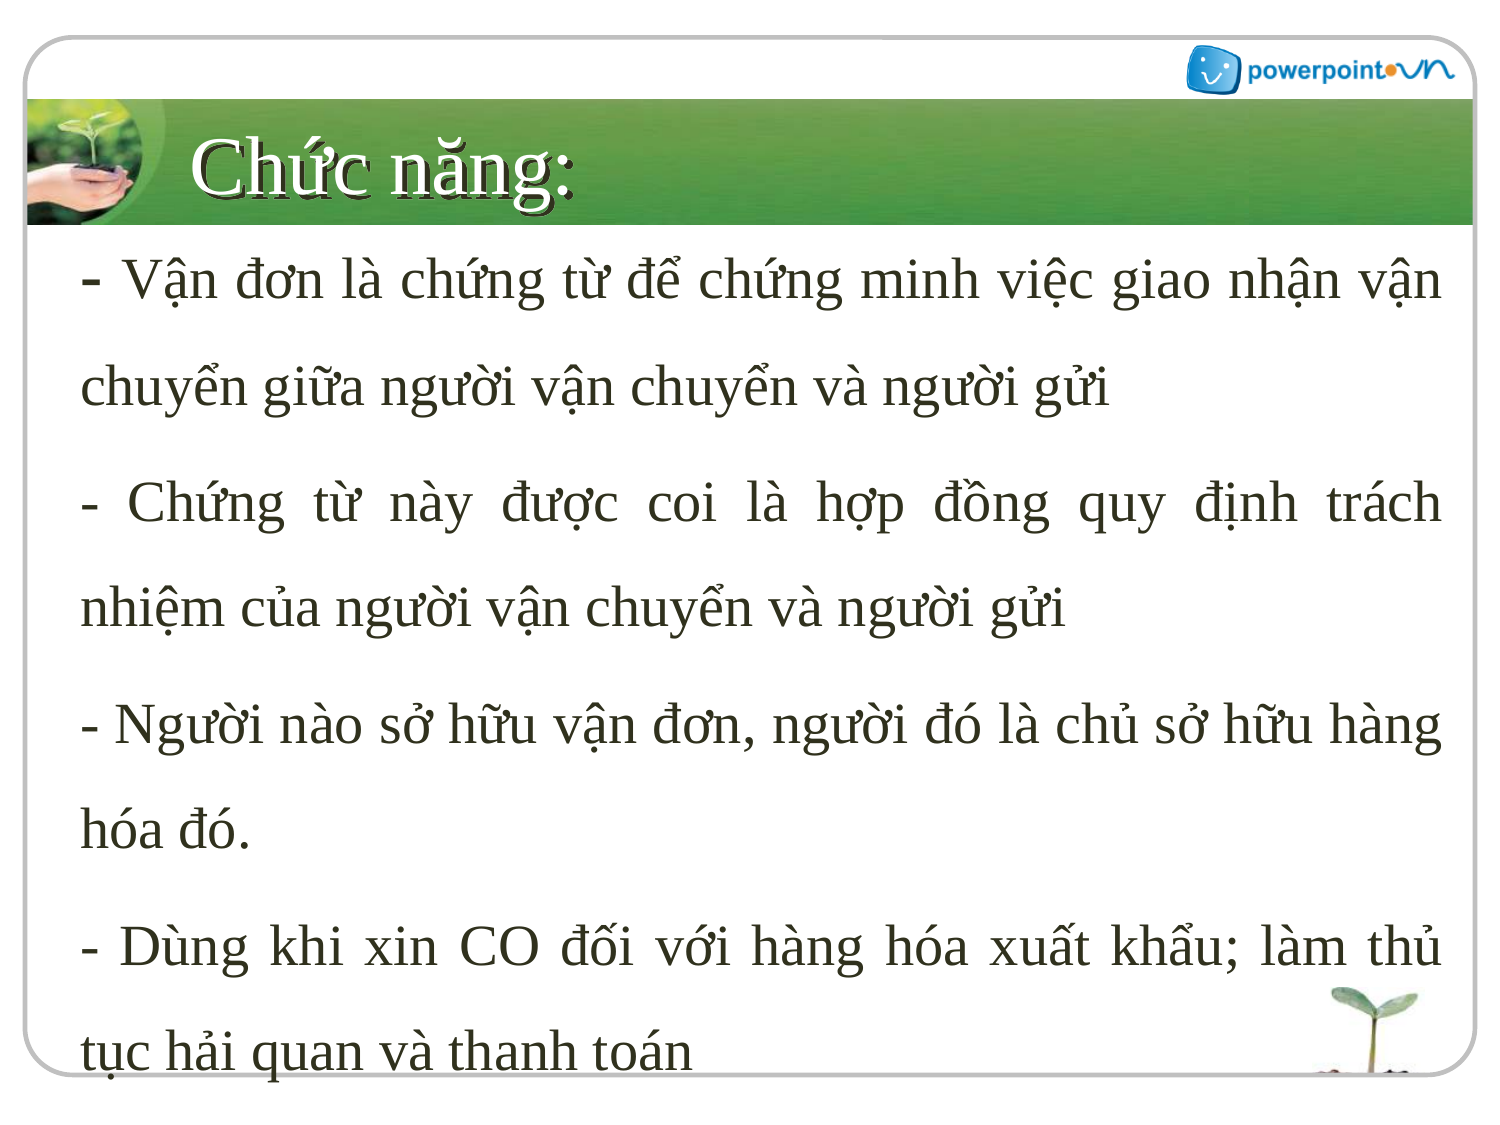

# Chức năng:
- Vận đơn là chứng từ để chứng minh việc giao nhận vận chuyển giữa người vận chuyển và người gửi
- Chứng từ này được coi là hợp đồng quy định trách nhiệm của người vận chuyển và người gửi
- Người nào sở hữu vận đơn, người đó là chủ sở hữu hàng hóa đó.
- Dùng khi xin CO đối với hàng hóa xuất khẩu; làm thủ tục hải quan và thanh toán